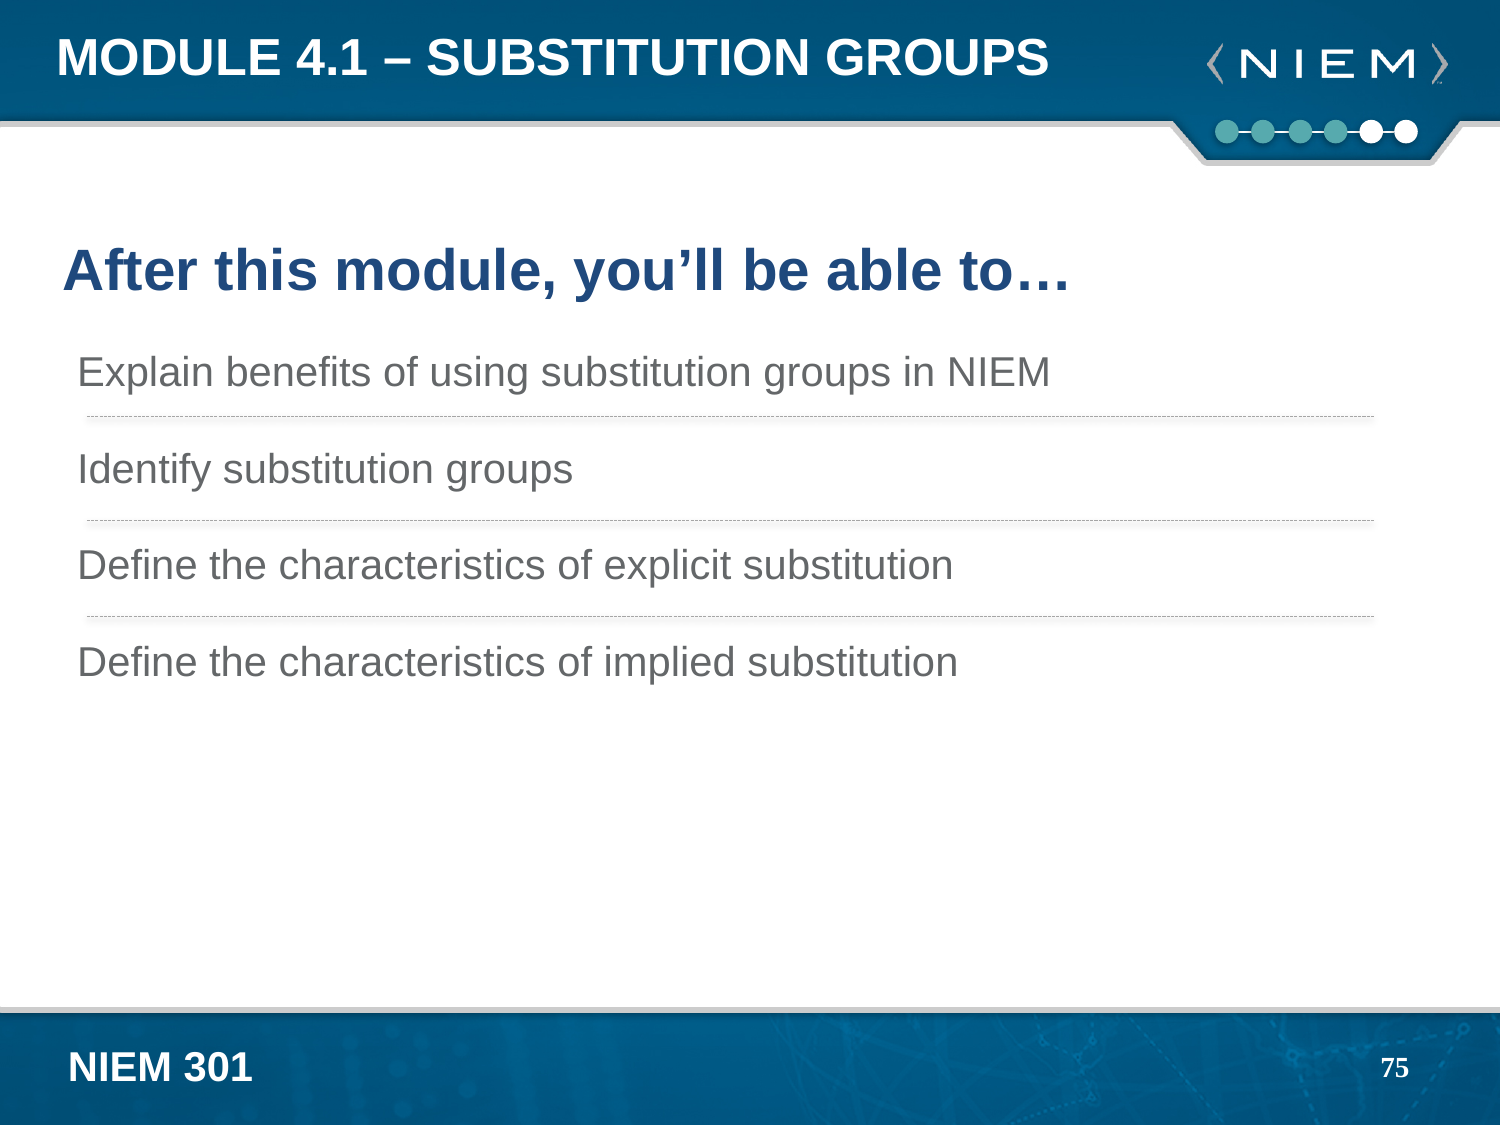

# Module 4.1 – Substitution Groups

After this module, you’ll be able to…
Explain benefits of using substitution groups in NIEM
Identify substitution groups
Define the characteristics of explicit substitution
Define the characteristics of implied substitution
75